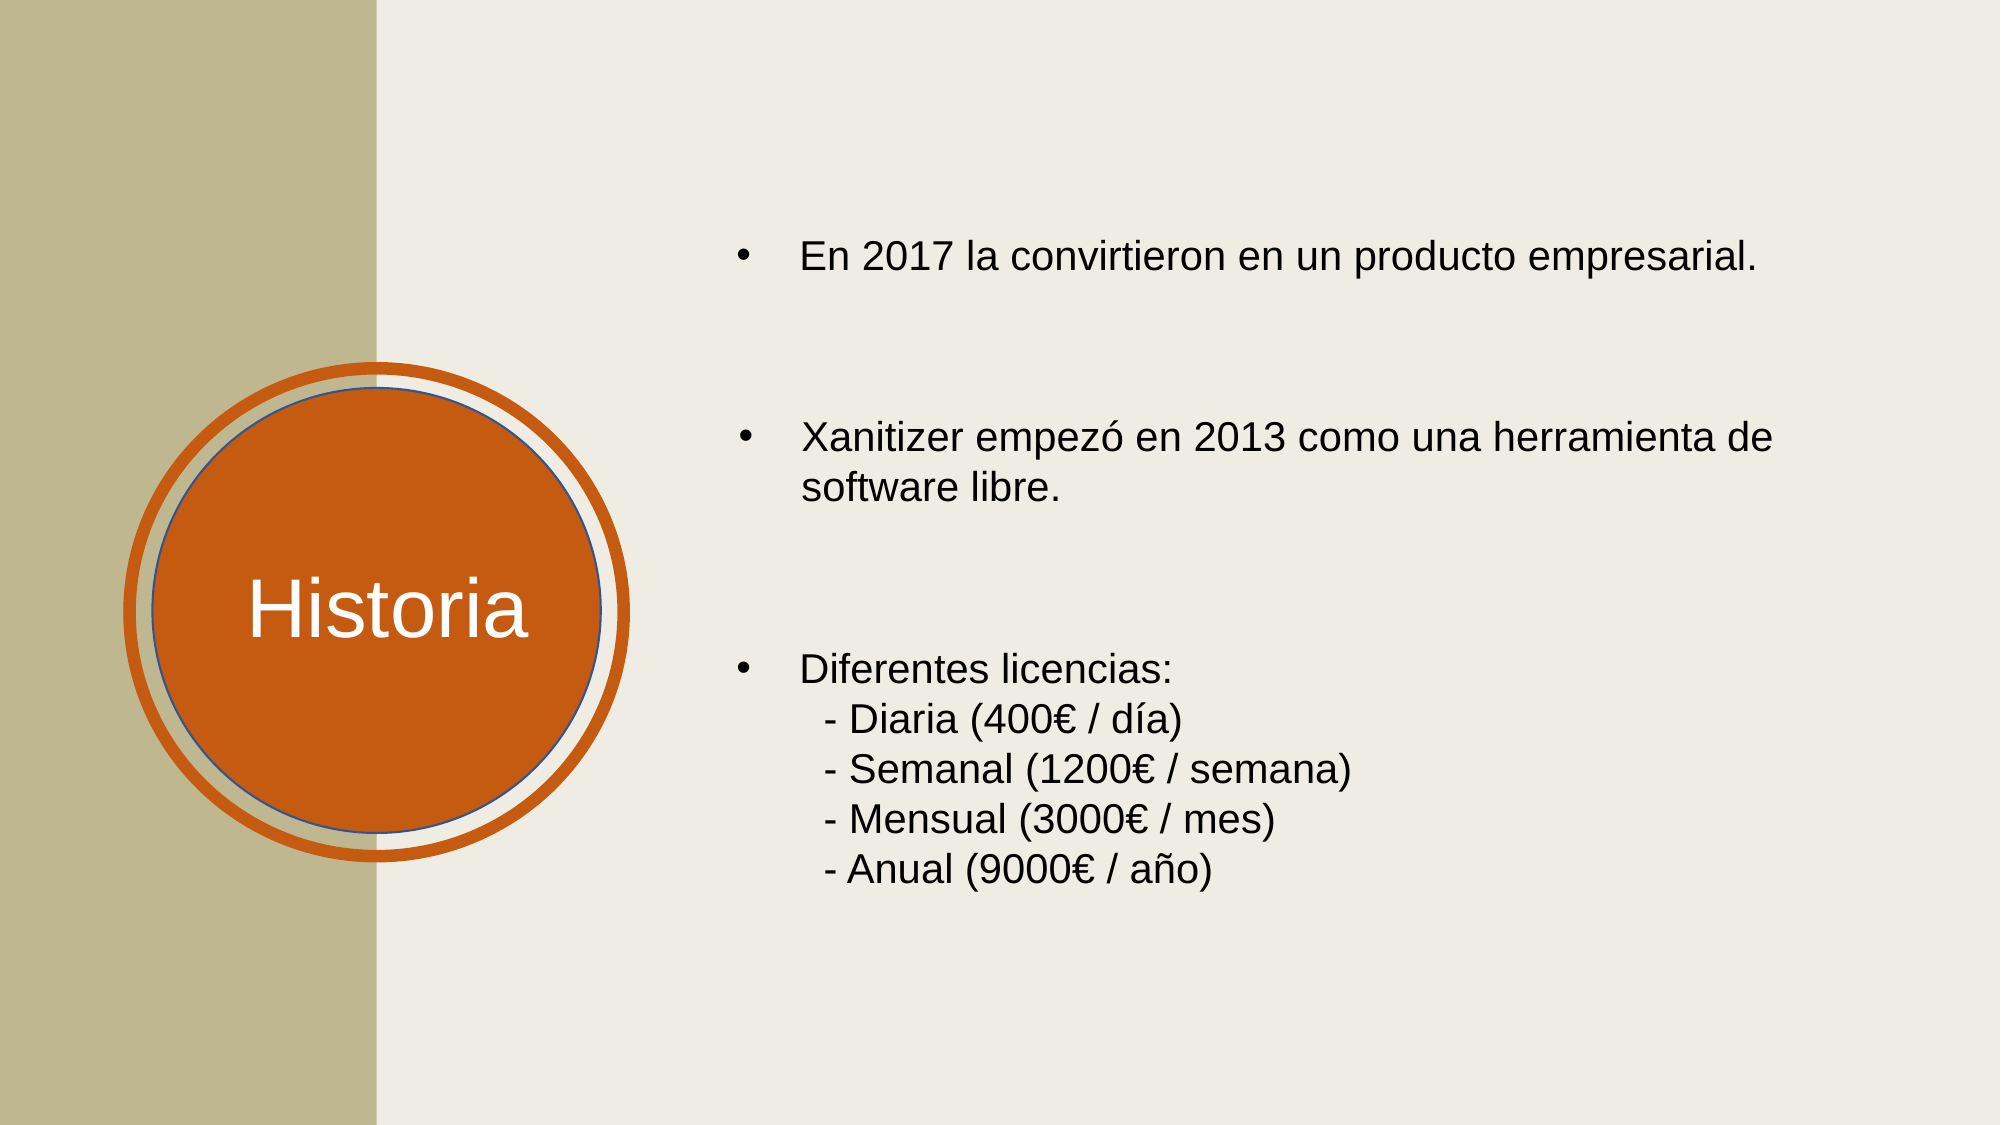

En 2017 la convirtieron en un producto empresarial.

Xanitizer empezó en 2013 como una herramienta de software libre.
# Historia
Diferentes licencias:
- Diaria (400€ / día)
- Semanal (1200€ / semana)
- Mensual (3000€ / mes)
- Anual (9000€ / año)